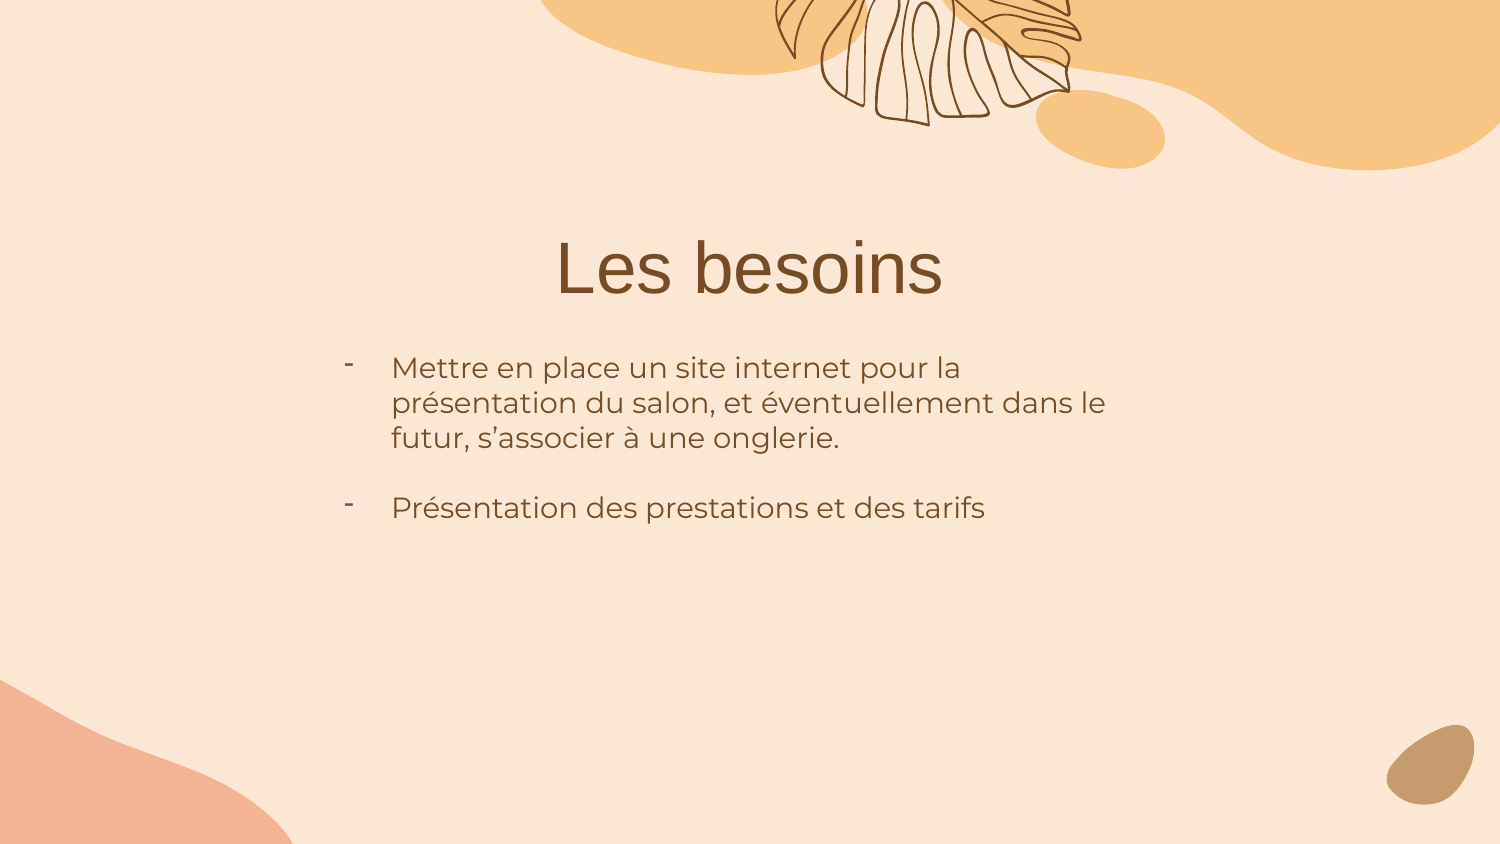

# Les besoins
Mettre en place un site internet pour la présentation du salon, et éventuellement dans le futur, s’associer à une onglerie.

Présentation des prestations et des tarifs